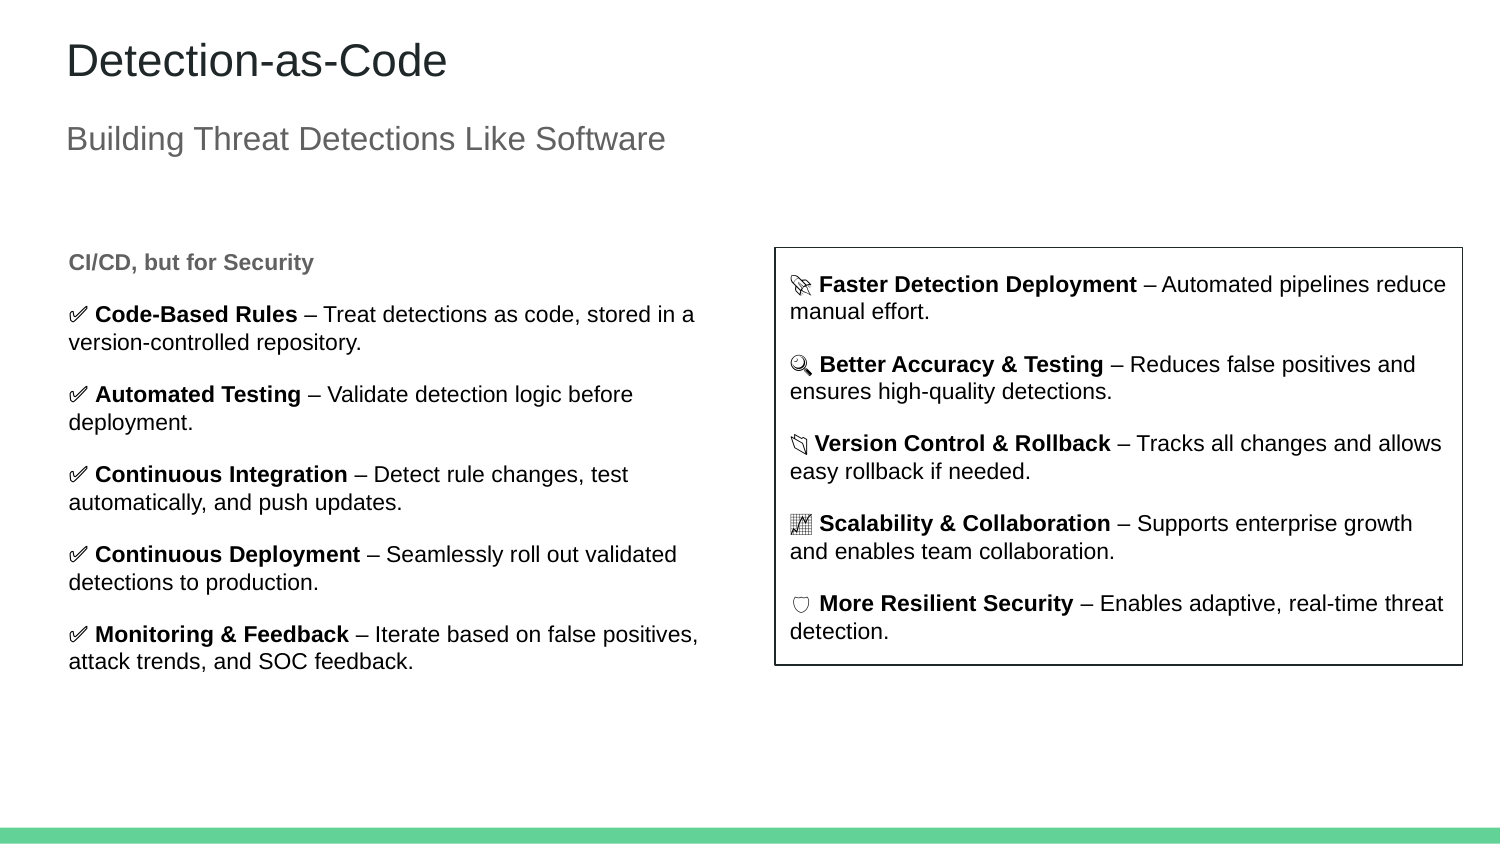

# Detection-as-Code
Building Threat Detections Like Software
CI/CD, but for Security
✅ Code-Based Rules – Treat detections as code, stored in a version-controlled repository.
✅ Automated Testing – Validate detection logic before deployment.
✅ Continuous Integration – Detect rule changes, test automatically, and push updates.
✅ Continuous Deployment – Seamlessly roll out validated detections to production.
✅ Monitoring & Feedback – Iterate based on false positives, attack trends, and SOC feedback.
🚀 Faster Detection Deployment – Automated pipelines reduce manual effort.
🔍 Better Accuracy & Testing – Reduces false positives and ensures high-quality detections.
📂 Version Control & Rollback – Tracks all changes and allows easy rollback if needed.
📈 Scalability & Collaboration – Supports enterprise growth and enables team collaboration.
🛡 More Resilient Security – Enables adaptive, real-time threat detection.